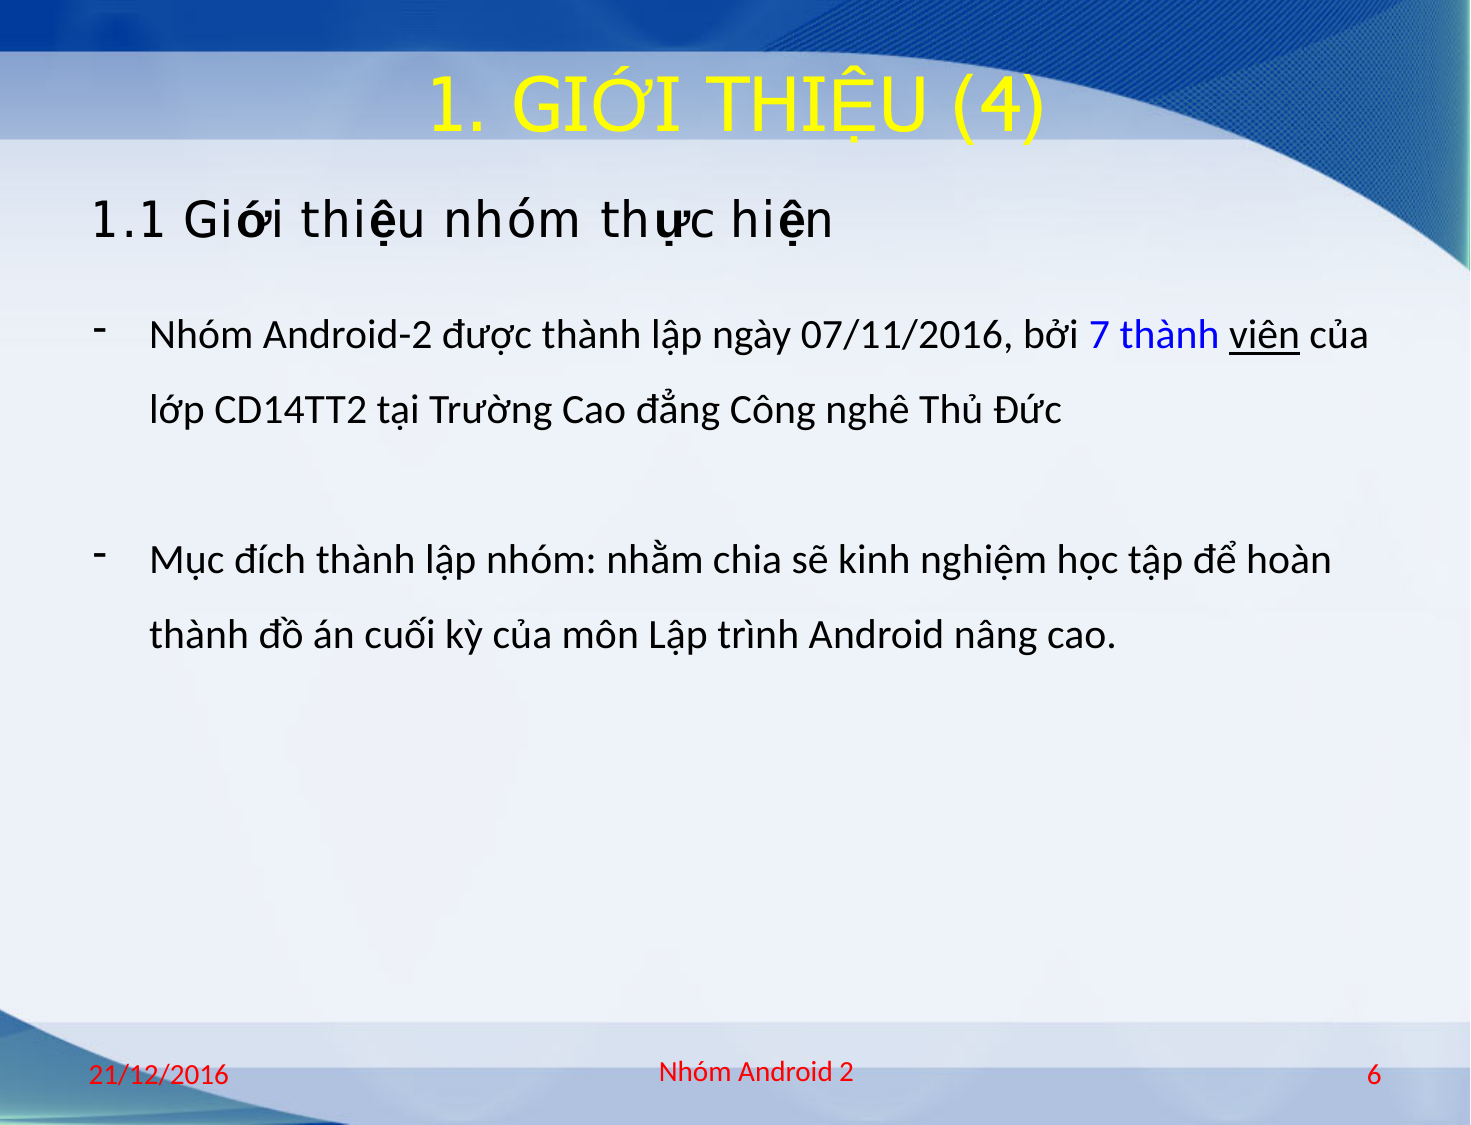

1. GIỚI THIỆU (4)
1.1 Giới thiệu nhóm thực hiện
Nhóm Android-2 được thành lập ngày 07/11/2016, bởi 7 thành viên của lớp CD14TT2 tại Trường Cao đẳng Công nghê Thủ Đức

Mục đích thành lập nhóm: nhằm chia sẽ kinh nghiệm học tập để hoàn thành đồ án cuối kỳ của môn Lập trình Android nâng cao.
Nhóm Android 2
21/12/2016
6